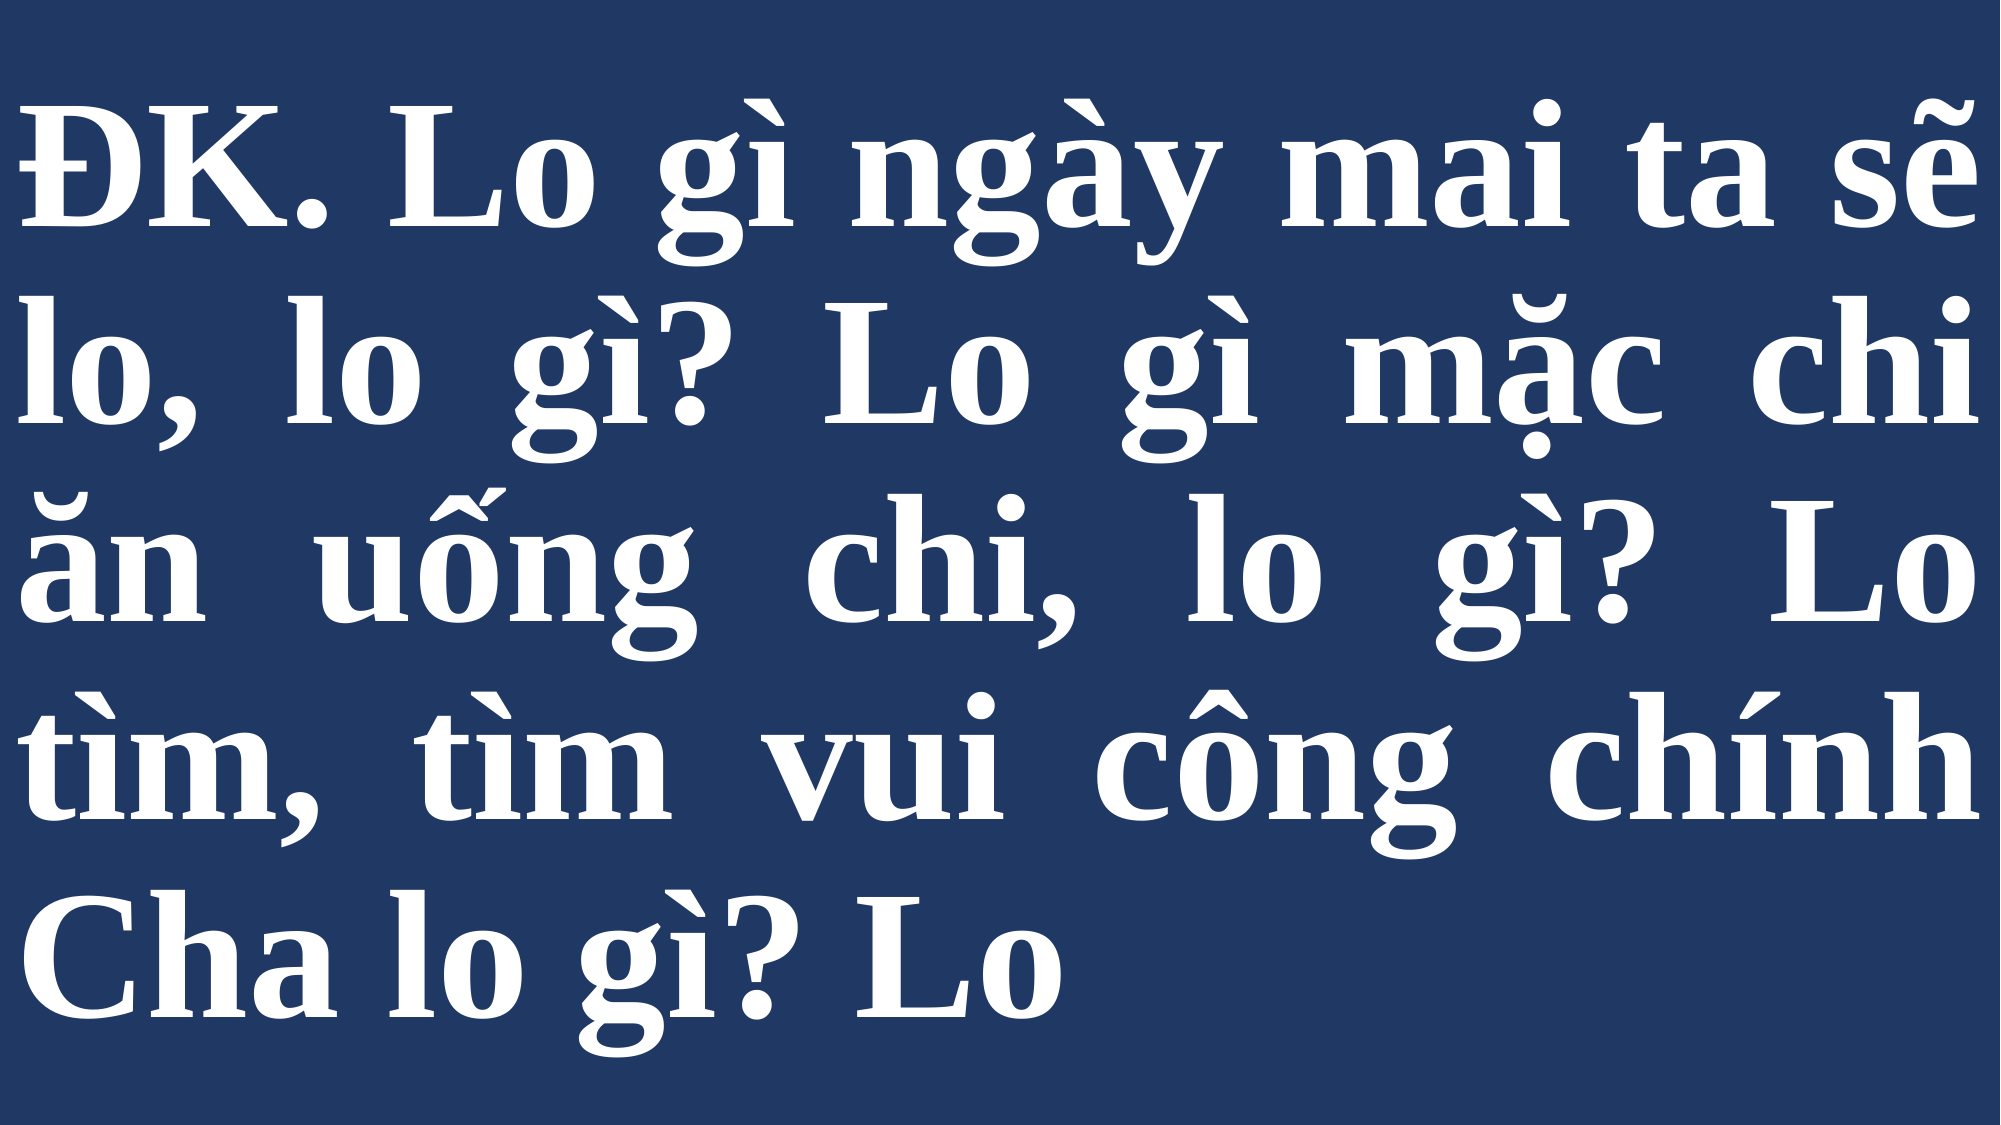

# ĐK. Lo gì ngày mai ta sẽ lo, lo gì? Lo gì mặc chi ăn uống chi, lo gì? Lo tìm, tìm vui công chính Cha lo gì? Lo